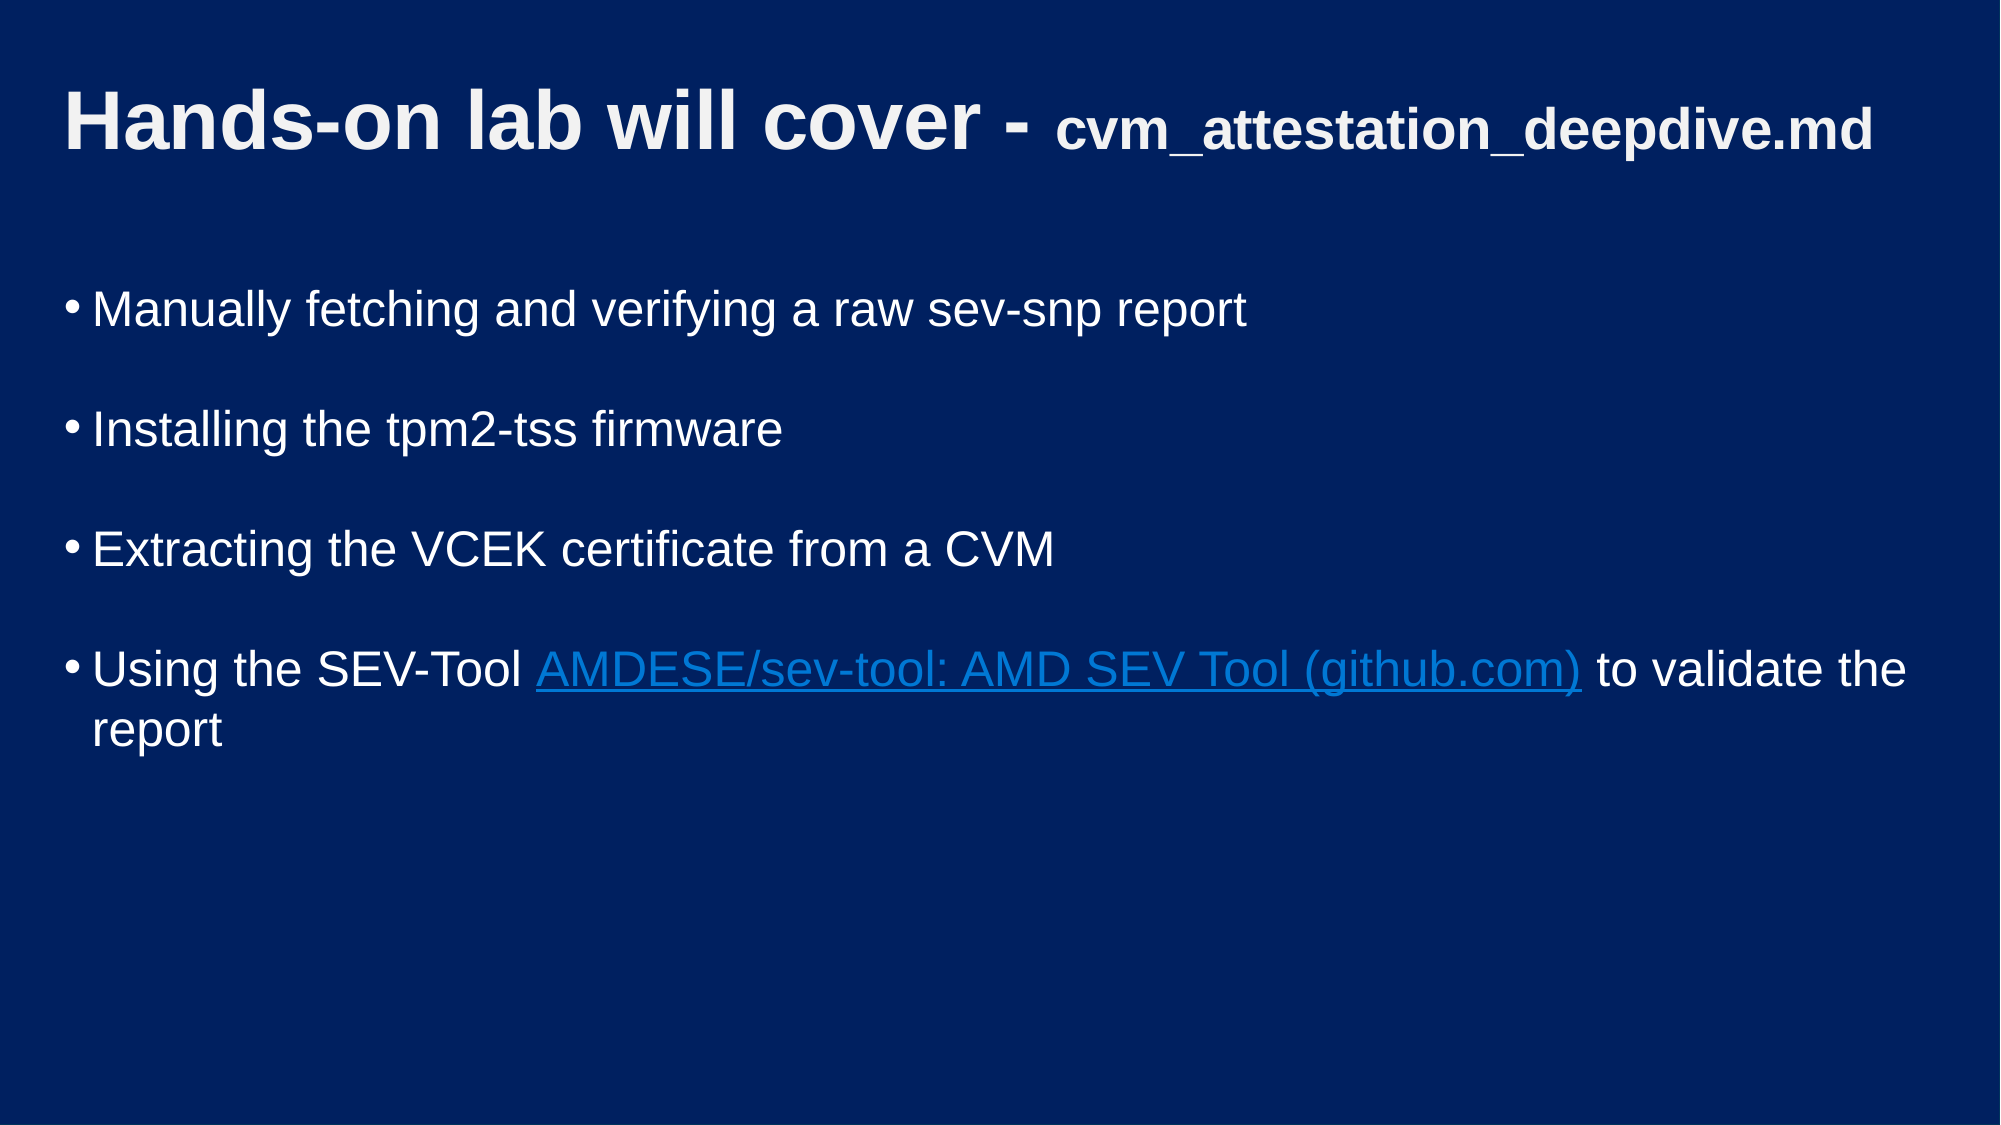

Hands-on lab will cover - cvm_attestation_deepdive.md

Manually fetching and verifying a raw sev-snp report

Installing the tpm2-tss firmware

Extracting the VCEK certificate from a CVM

Using the SEV-Tool AMDESE/sev-tool: AMD SEV Tool (github.com) to validate the report